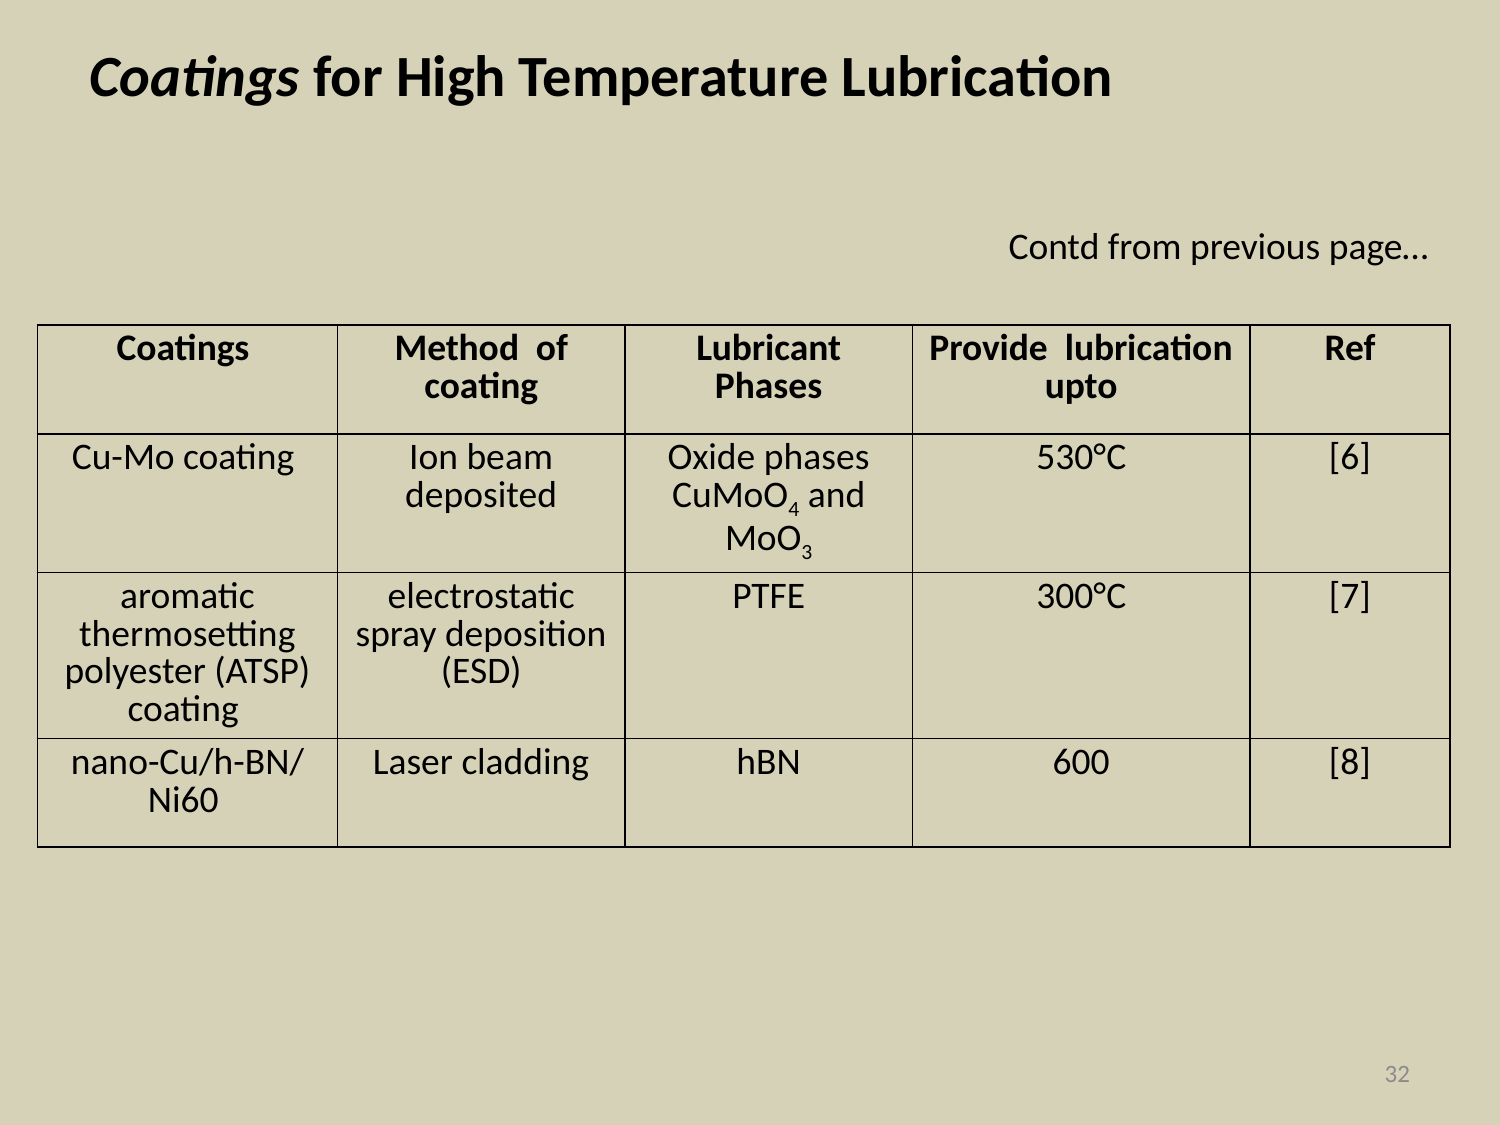

Coatings for High Temperature Lubrication
Contd from previous page…
| Coatings | Method of coating | Lubricant Phases | Provide lubrication upto | Ref |
| --- | --- | --- | --- | --- |
| Cu-Mo coating | Ion beam deposited | Oxide phases CuMoO4 and MoO3 | 530°C | [6] |
| aromatic thermosetting polyester (ATSP) coating | electrostatic spray deposition (ESD) | PTFE | 300°C | [7] |
| nano-Cu/h-BN/Ni60 | Laser cladding | hBN | 600 | [8] |
32